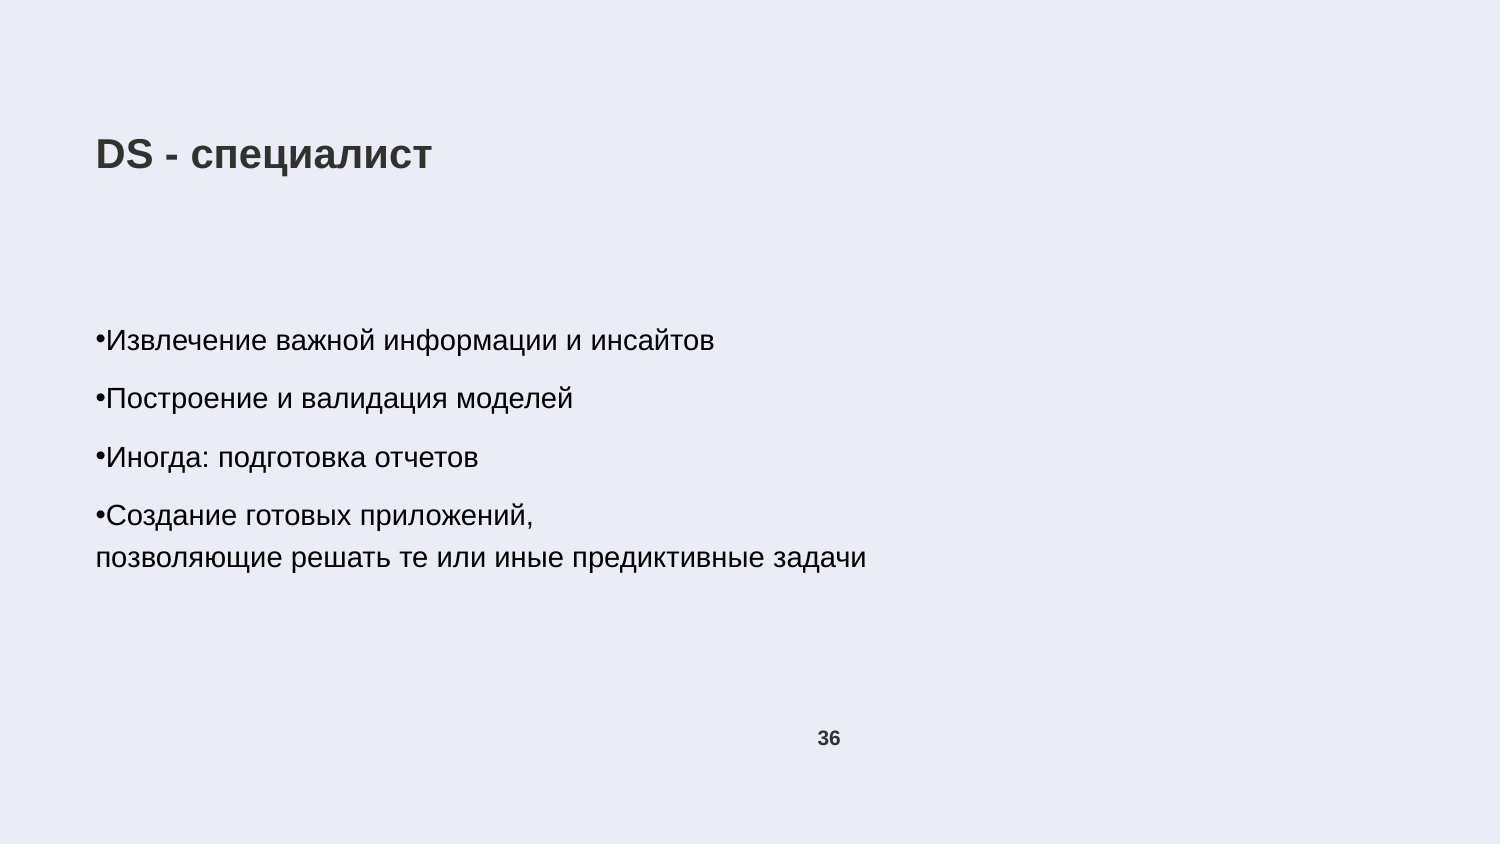

# DS - специалист
Извлечение важной информации и инсайтов
Построение и валидация моделей
Иногда: подготовка отчетов
Создание готовых приложений,
позволяющие решать те или иные предиктивные задачи
36